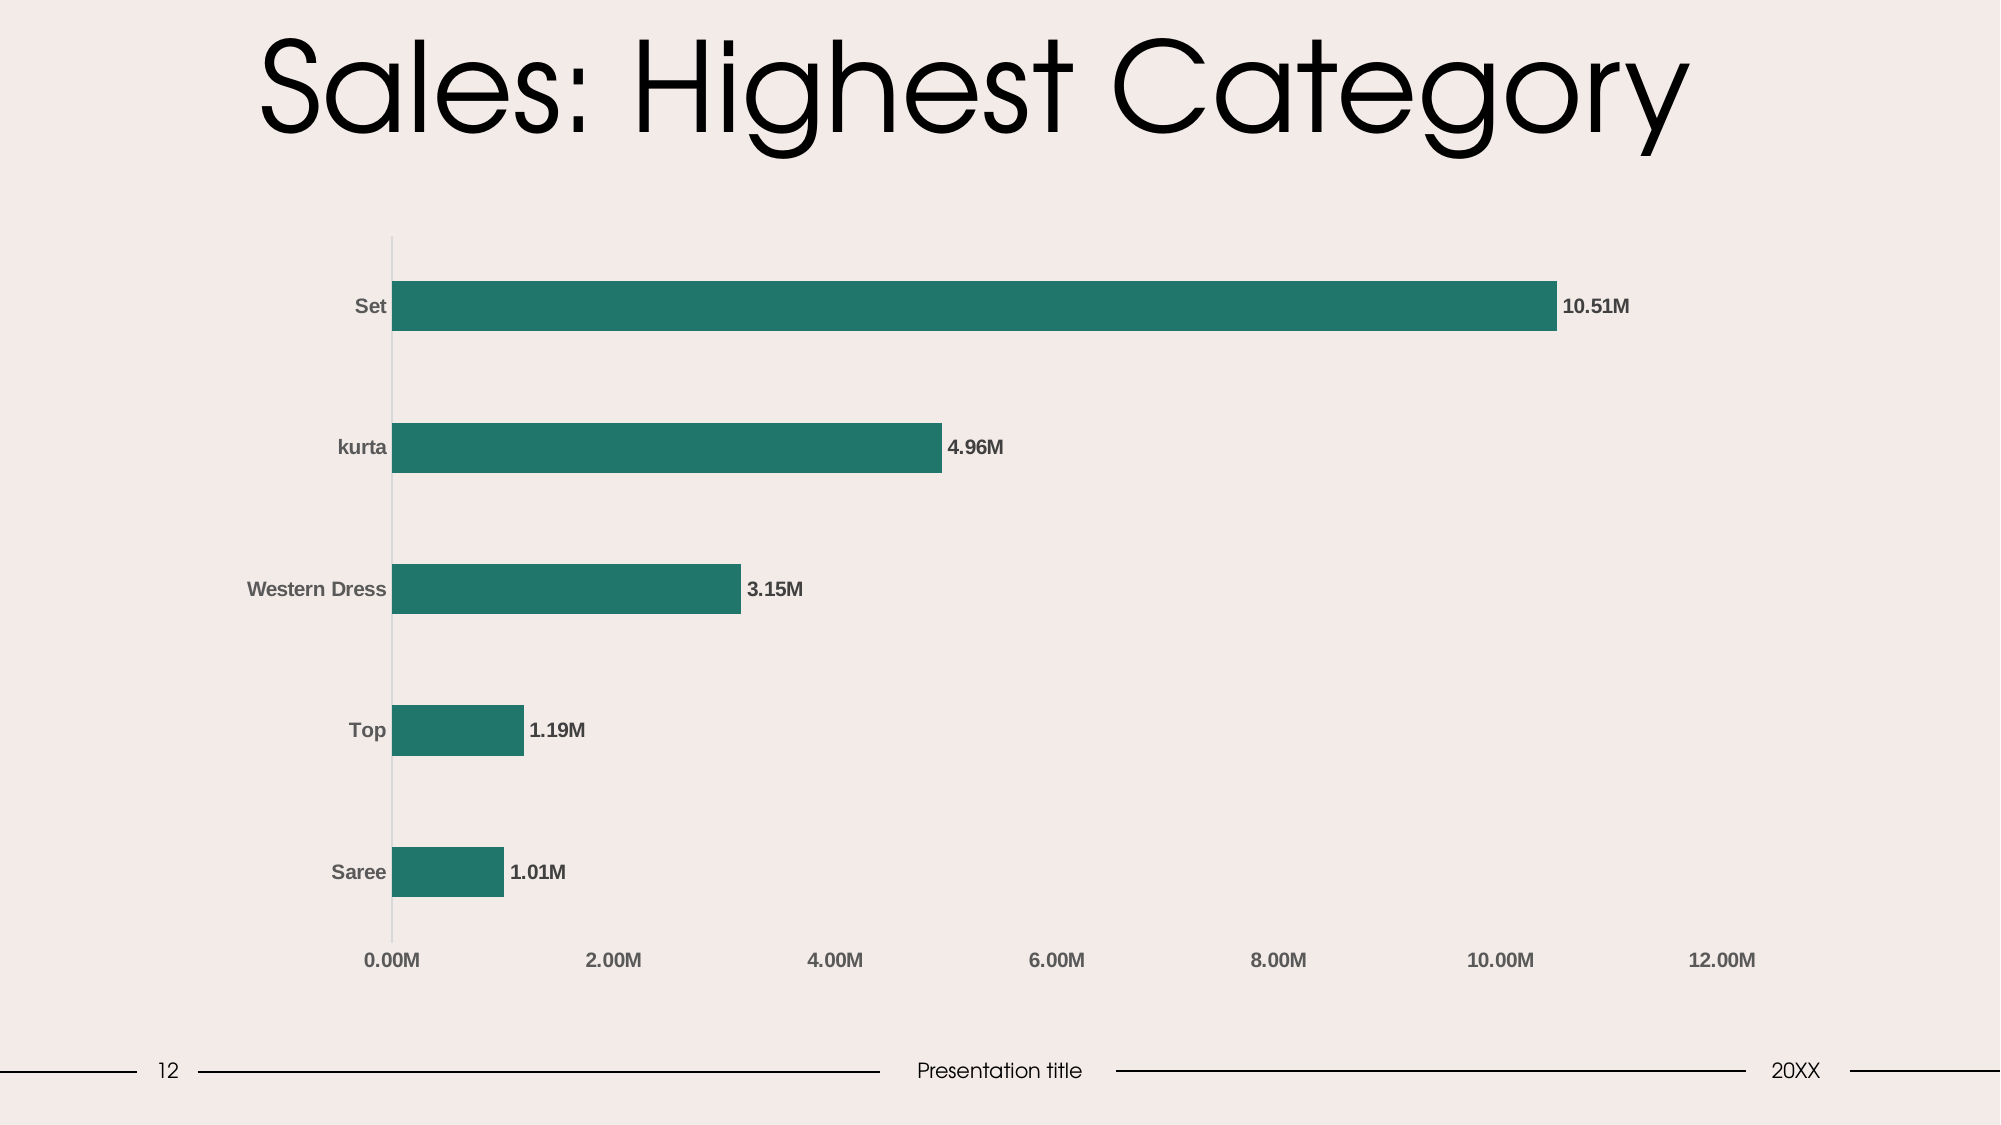

# Sales: Highest Category

### Chart

| Category | Total |
|---|---|
| Saree | 1010471.0 |
| Top | 1186199.0 |
| Western Dress | 3148836.0 |
| kurta | 4959377.0 |
| Set | 10507546.0 |
12
Presentation title
20XX